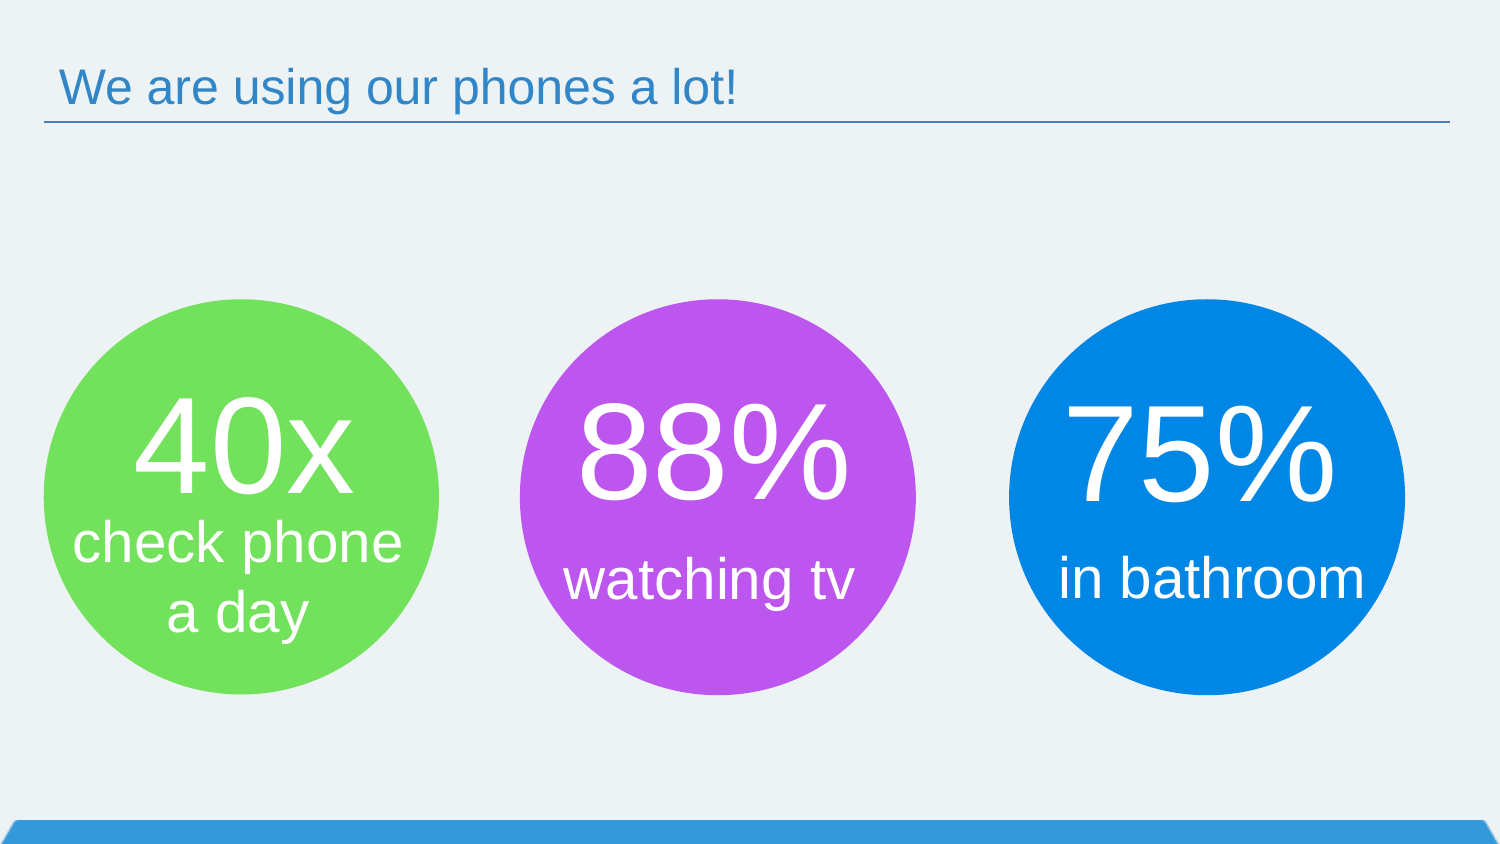

# We are using our phones a lot!

40x
88%
75%
check phone
a day
in bathroom
watching tv